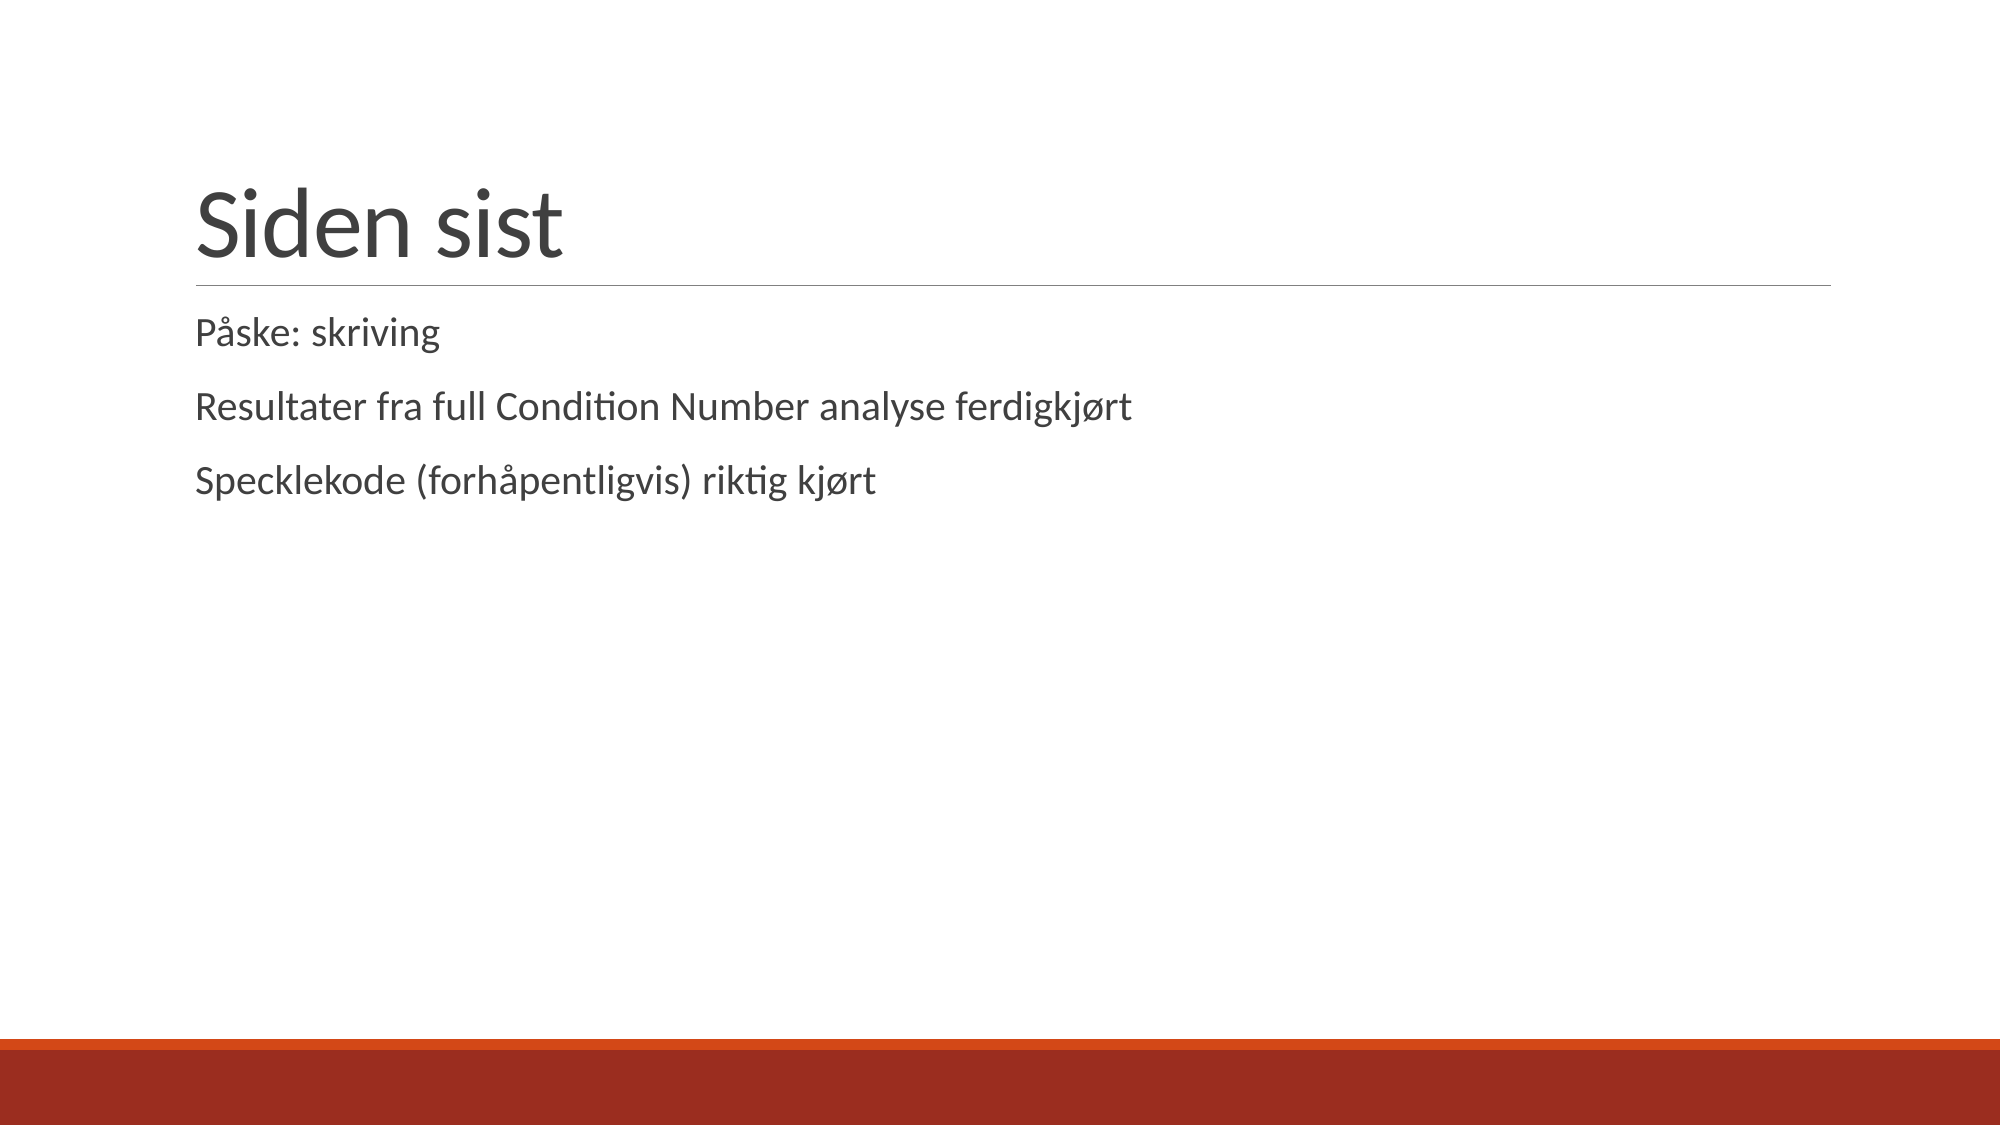

# Siden sist
Påske: skriving
Resultater fra full Condition Number analyse ferdigkjørt
Specklekode (forhåpentligvis) riktig kjørt